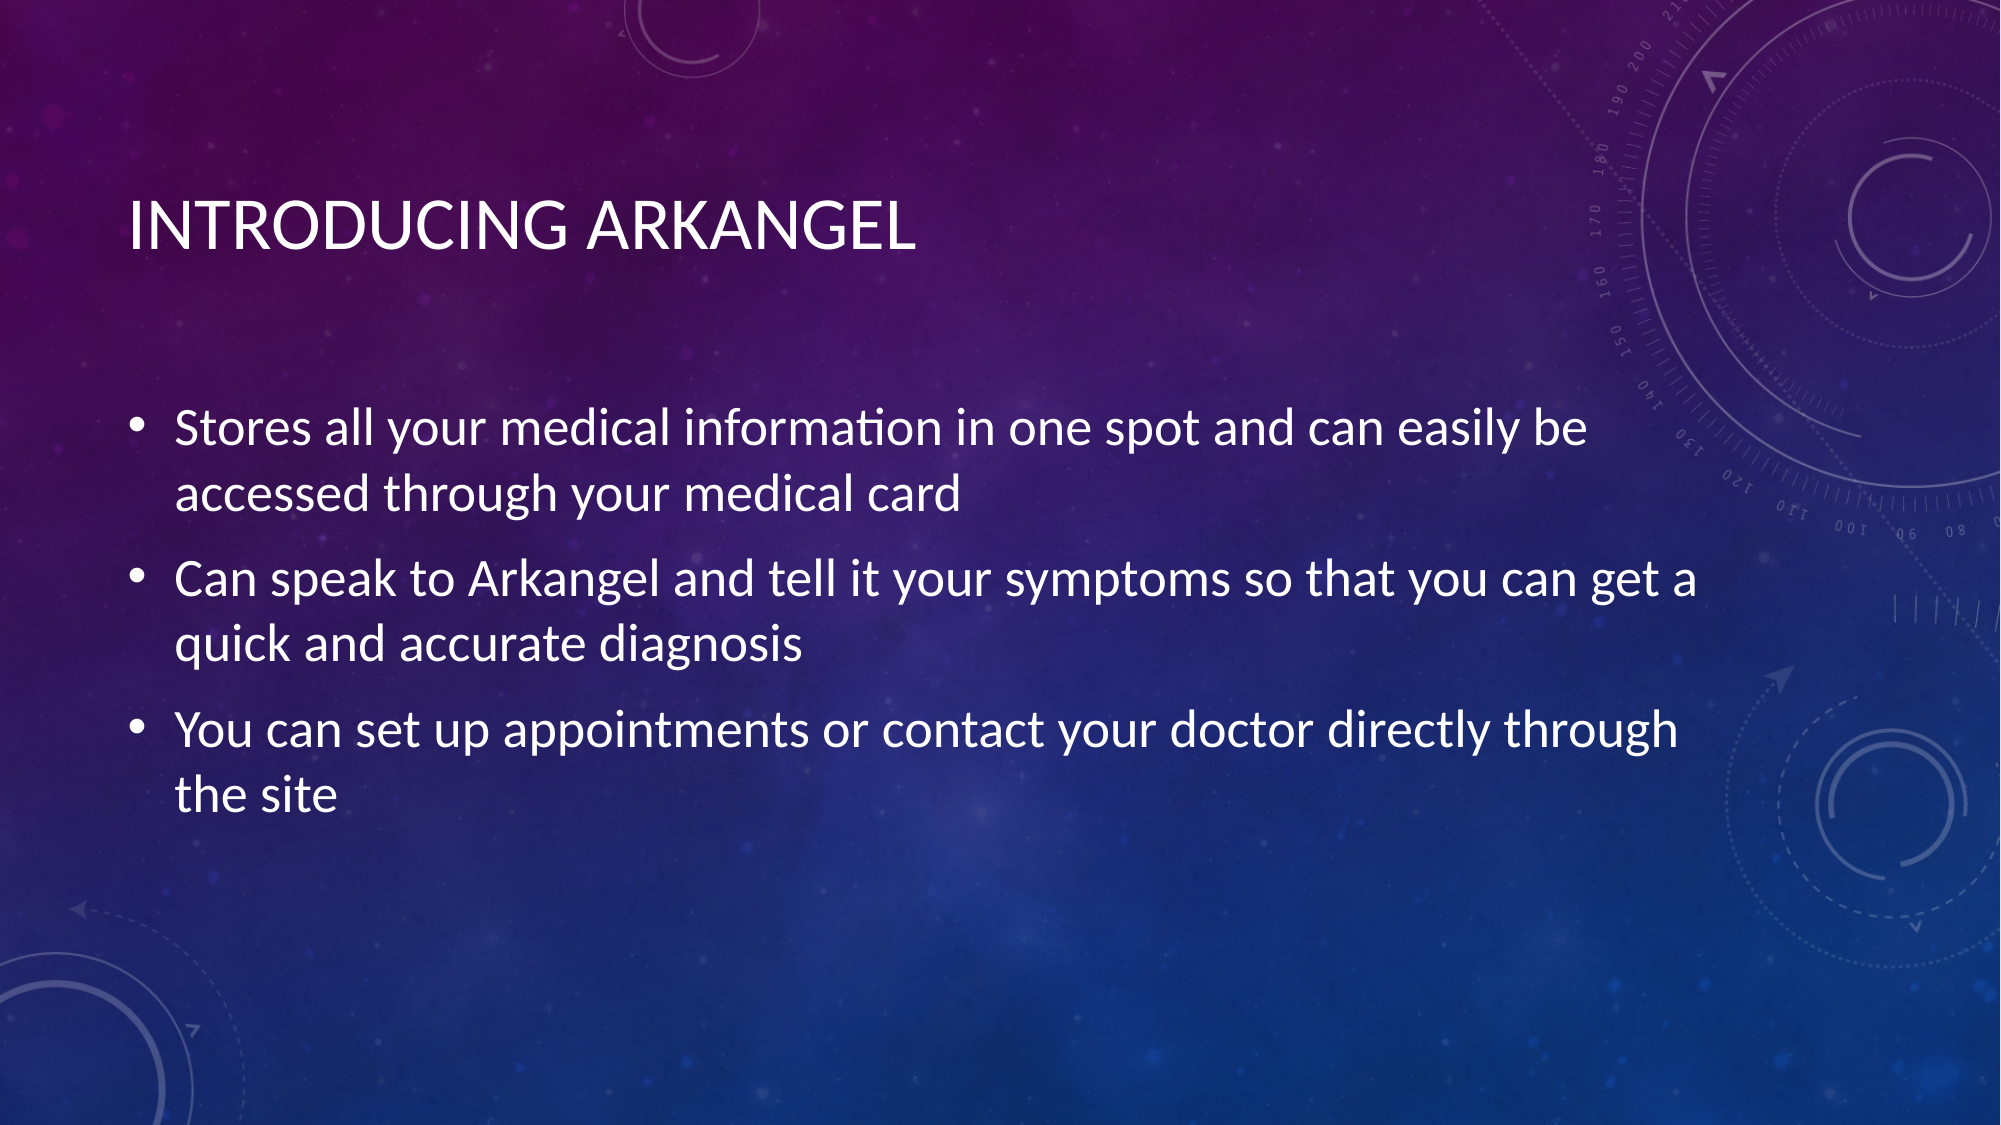

# Introducing Arkangel
Stores all your medical information in one spot and can easily be accessed through your medical card
Can speak to Arkangel and tell it your symptoms so that you can get a quick and accurate diagnosis
You can set up appointments or contact your doctor directly through the site